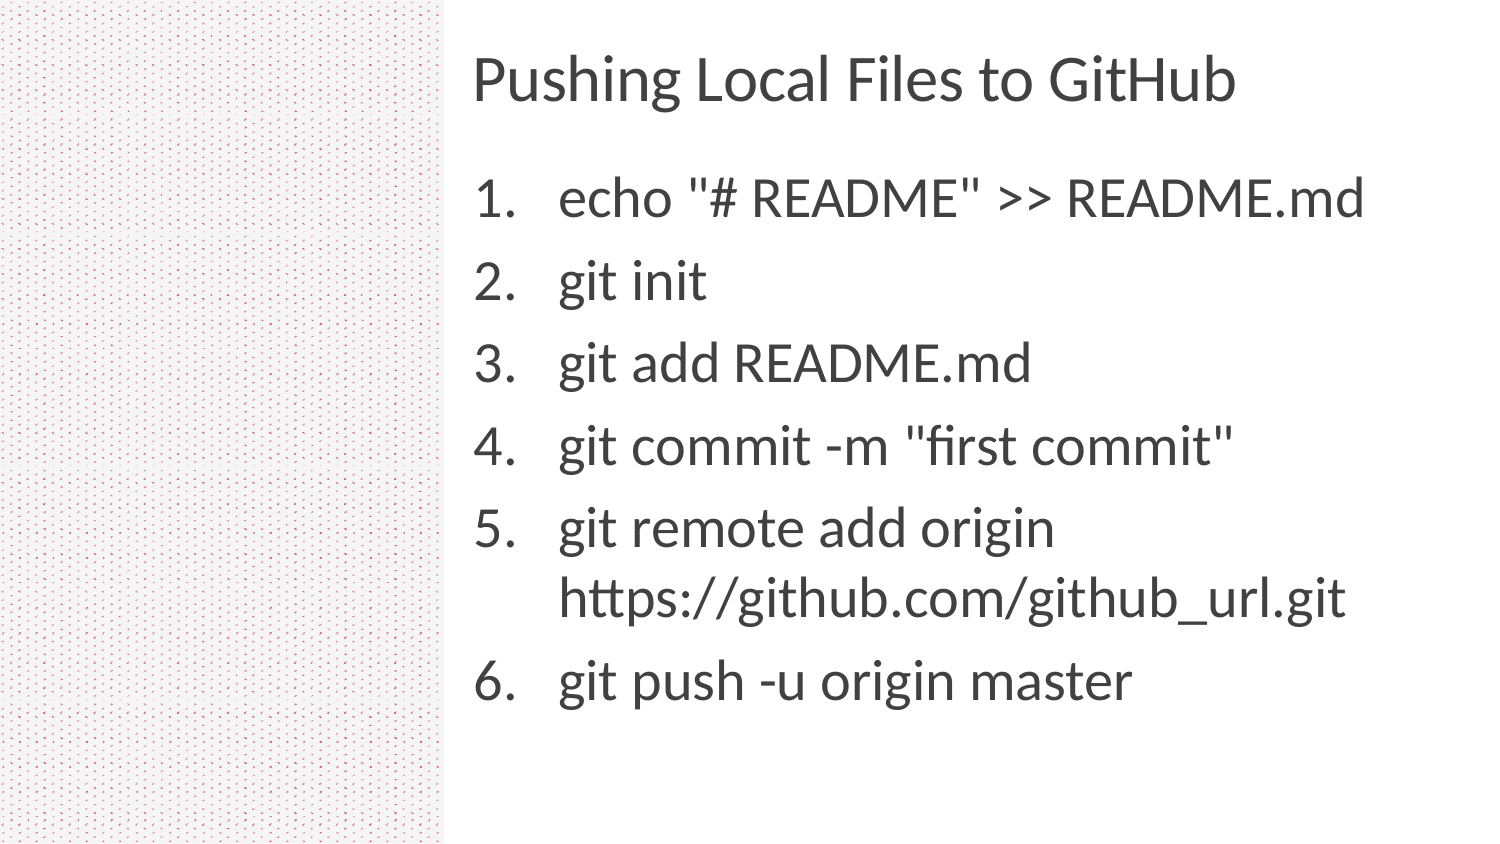

# Pushing Local Files to GitHub
echo "# README" >> README.md
git init
git add README.md
git commit -m "first commit"
git remote add origin https://github.com/github_url.git
git push -u origin master